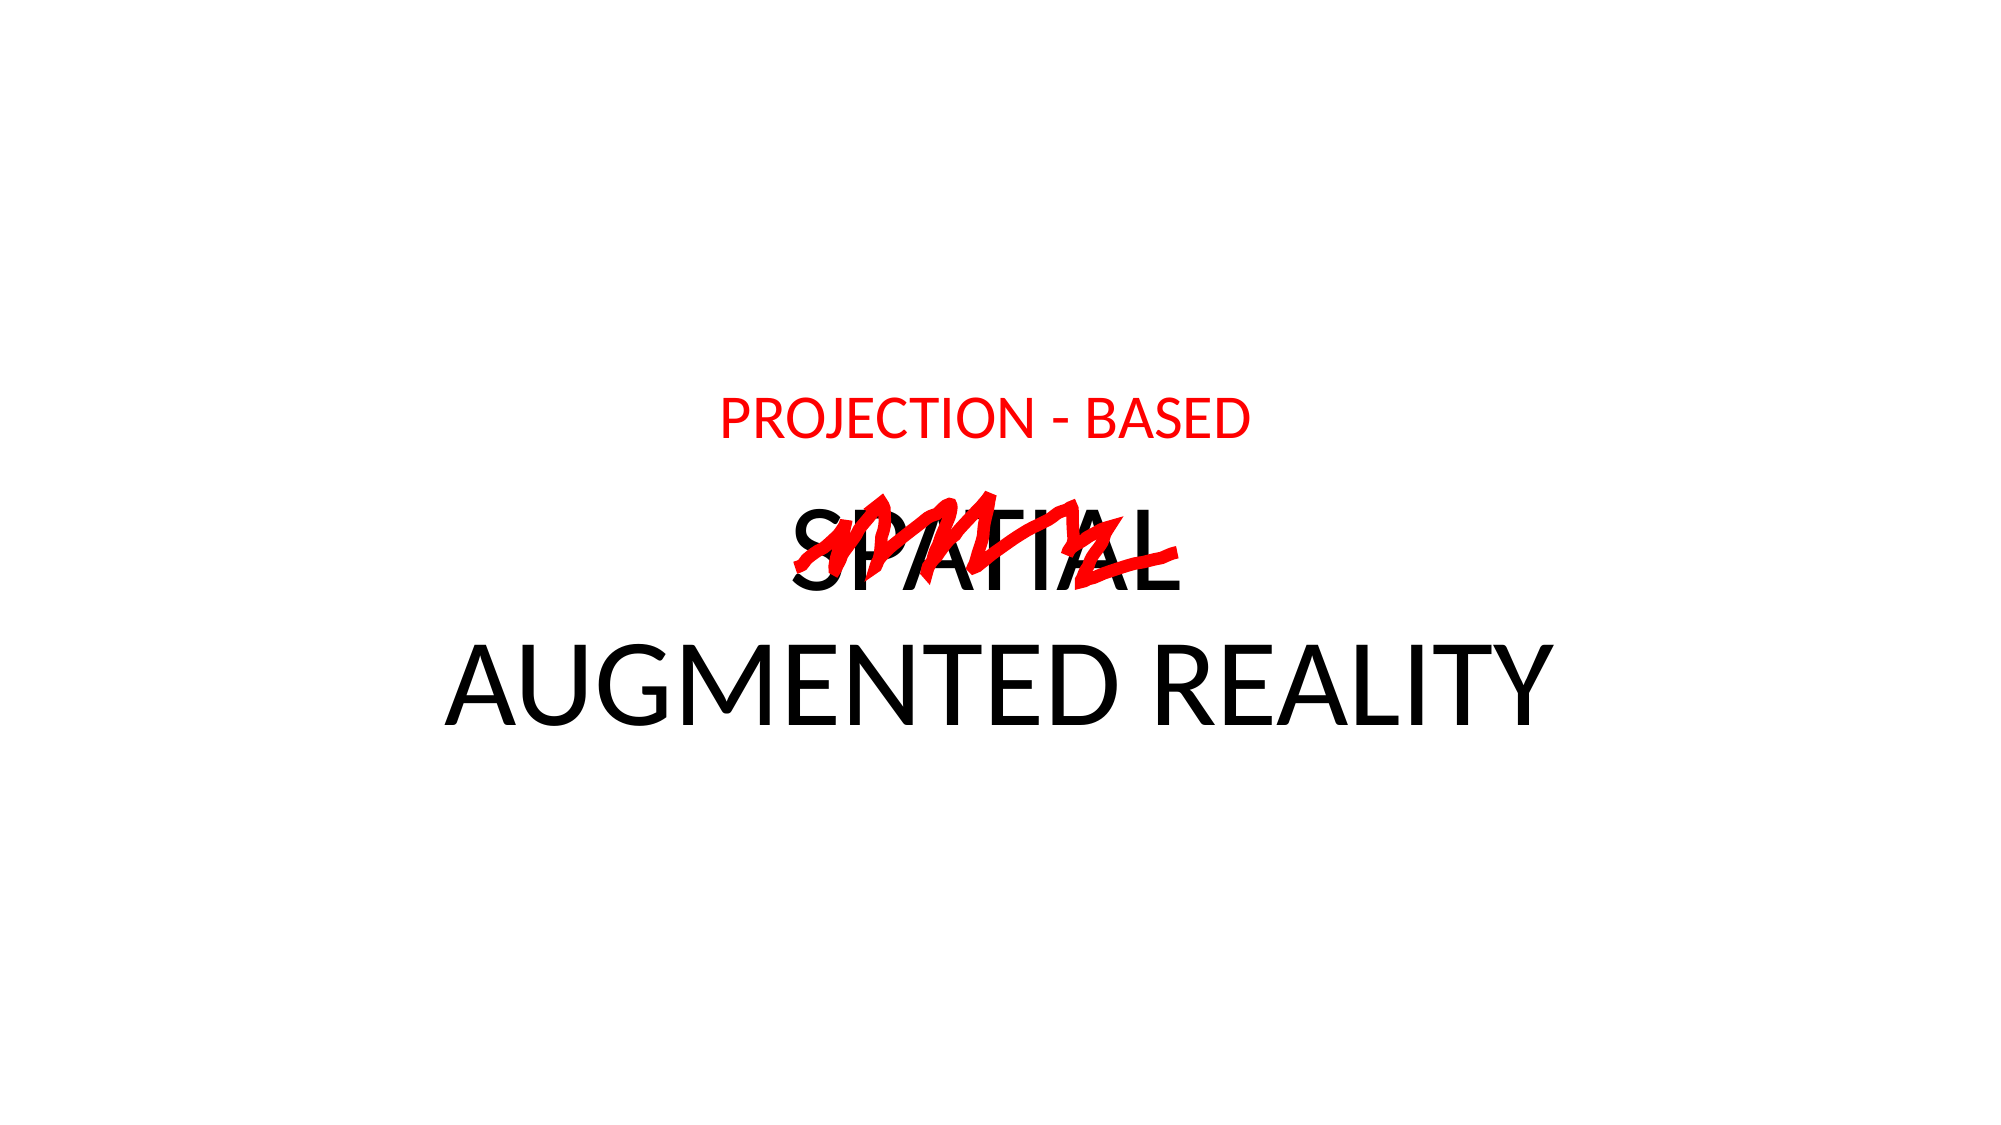

# SPATIAL AUGMENTED REALITY
PROJECTION - BASED